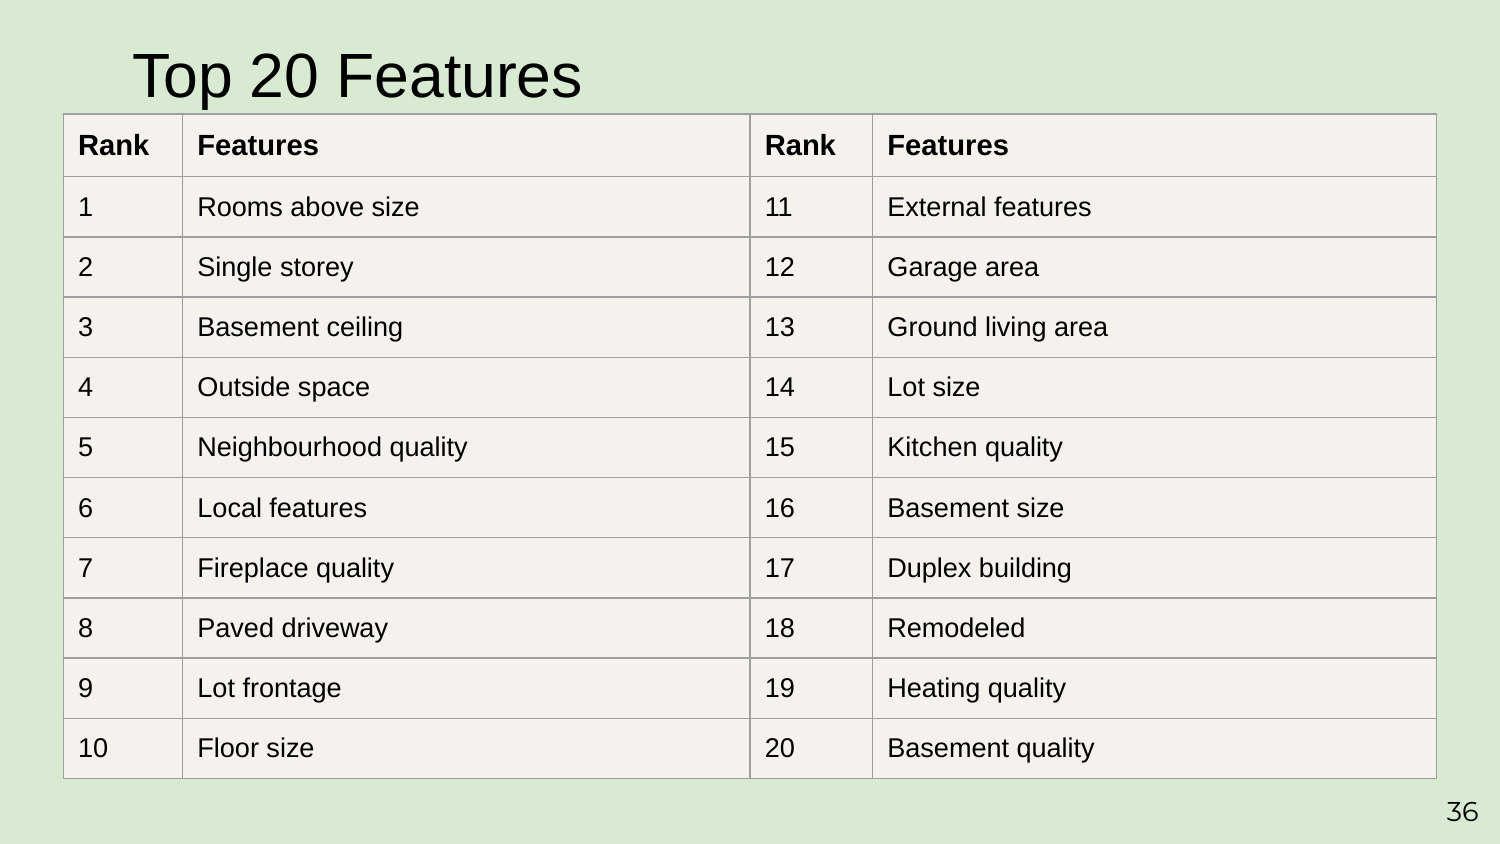

Top 20 Features
| Rank | Features | Rank | Features |
| --- | --- | --- | --- |
| 1 | Rooms above size | 11 | External features |
| 2 | Single storey | 12 | Garage area |
| 3 | Basement ceiling | 13 | Ground living area |
| 4 | Outside space | 14 | Lot size |
| 5 | Neighbourhood quality | 15 | Kitchen quality |
| 6 | Local features | 16 | Basement size |
| 7 | Fireplace quality | 17 | Duplex building |
| 8 | Paved driveway | 18 | Remodeled |
| 9 | Lot frontage | 19 | Heating quality |
| 10 | Floor size | 20 | Basement quality |
36